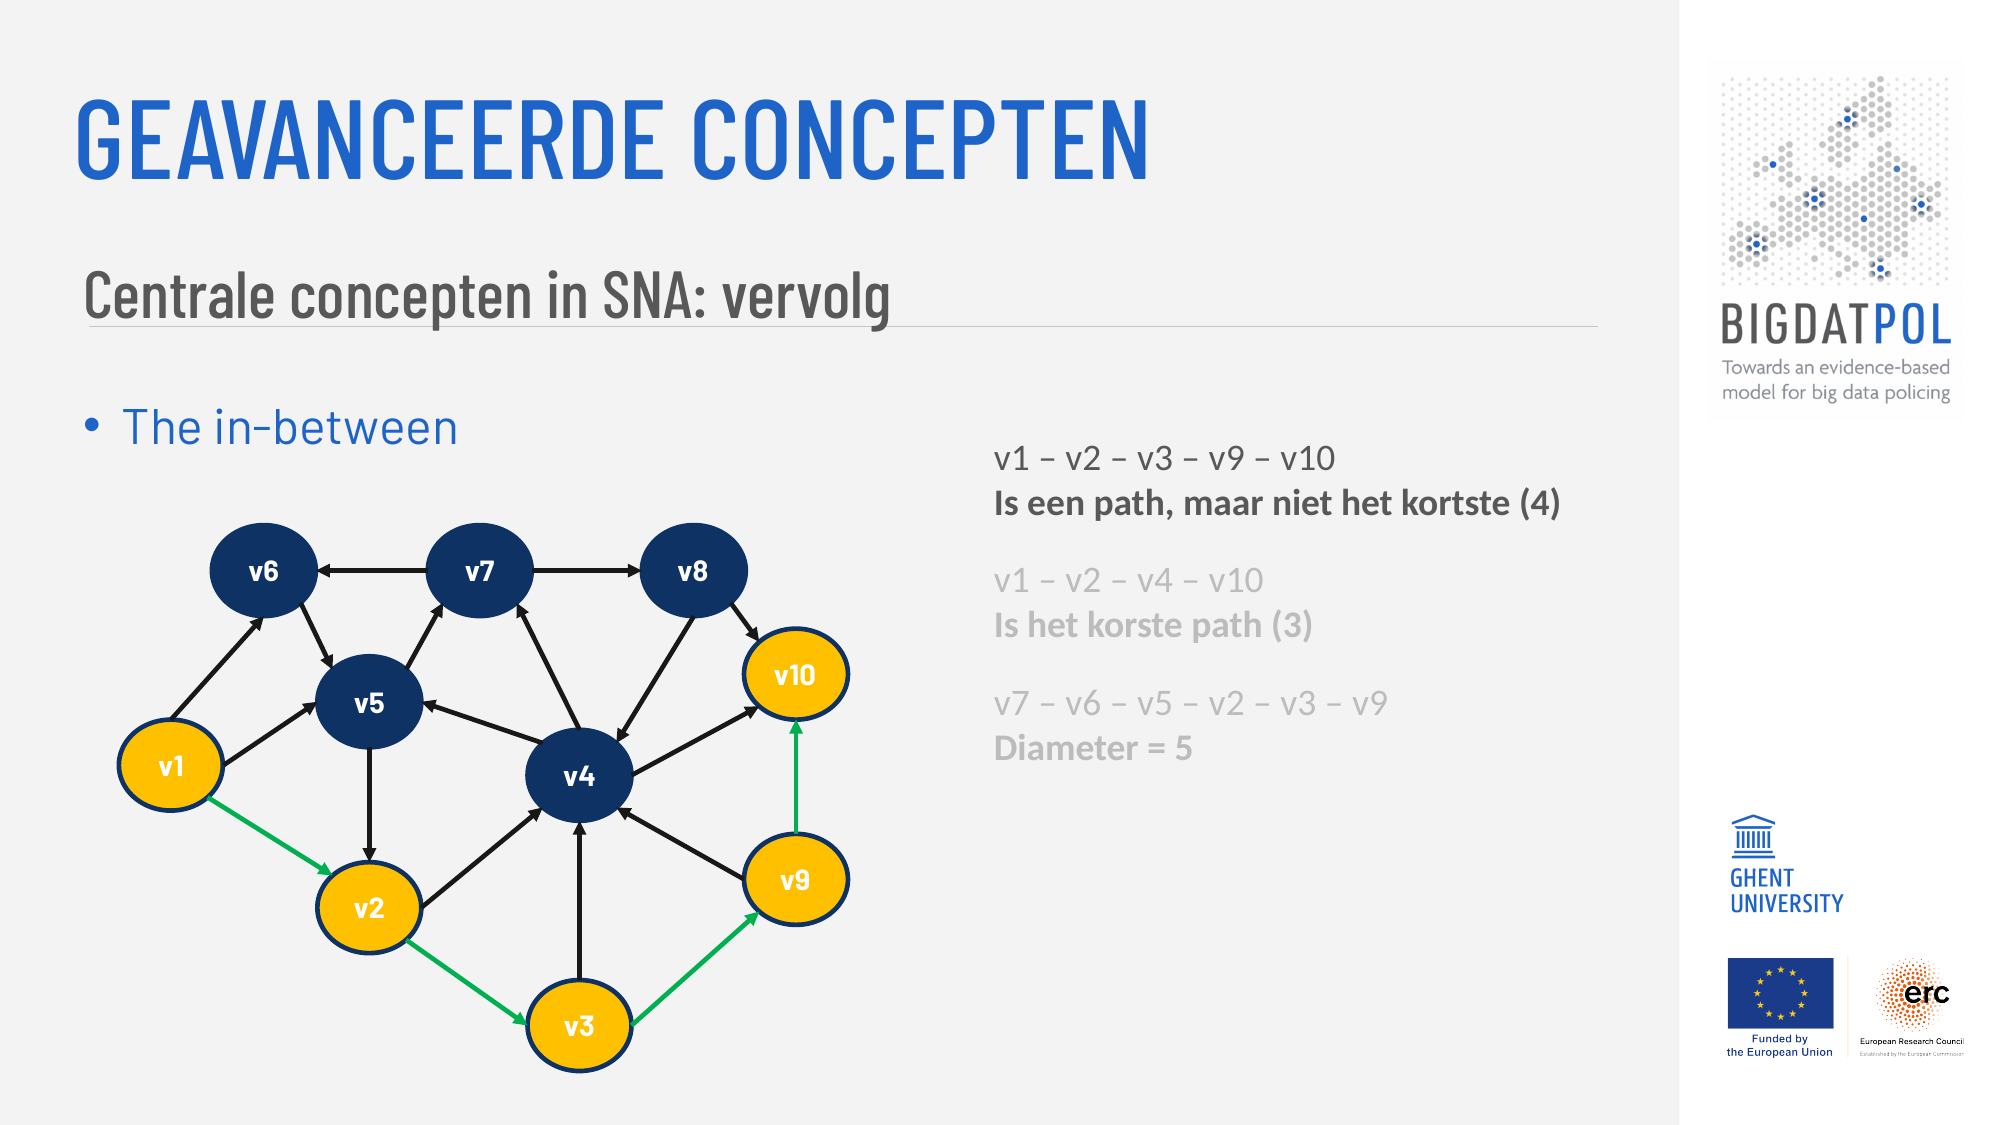

# Geavanceerde concepten
Centrale concepten in SNA: vervolg
The in-between

v1 – v2 – v3 – v9 – v10
Is een path, maar niet het kortste (4)

v6
v7
v8
v1 – v2 – v4 – v10
Is het korste path (3)

v10

v7 – v6 – v5 – v2 – v3 – v9
Diameter = 5
v5

v1
v4

v9

v2

v3